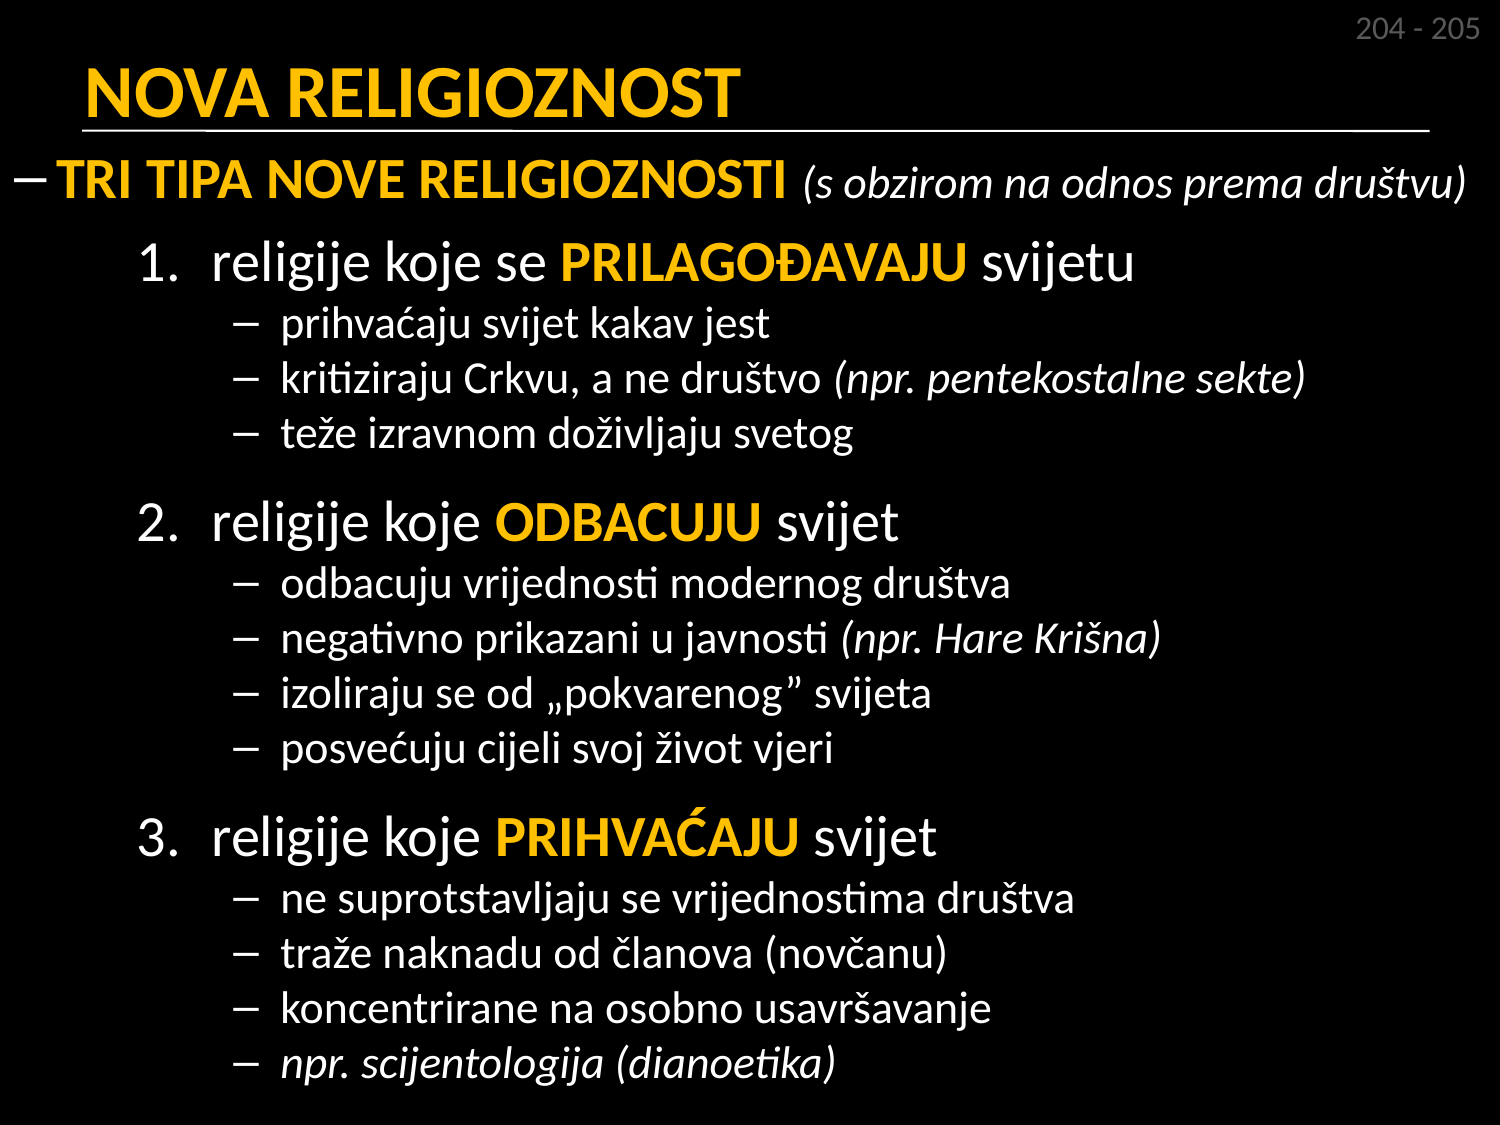

204 - 205
NOVA RELIGIOZNOST
TRI TIPA NOVE RELIGIOZNOSTI (s obzirom na odnos prema društvu)
religije koje se PRILAGOĐAVAJU svijetu
prihvaćaju svijet kakav jest
kritiziraju Crkvu, a ne društvo (npr. pentekostalne sekte)
teže izravnom doživljaju svetog
religije koje ODBACUJU svijet
odbacuju vrijednosti modernog društva
negativno prikazani u javnosti (npr. Hare Krišna)
izoliraju se od „pokvarenog” svijeta
posvećuju cijeli svoj život vjeri
religije koje PRIHVAĆAJU svijet
ne suprotstavljaju se vrijednostima društva
traže naknadu od članova (novčanu)
koncentrirane na osobno usavršavanje
npr. scijentologija (dianoetika)